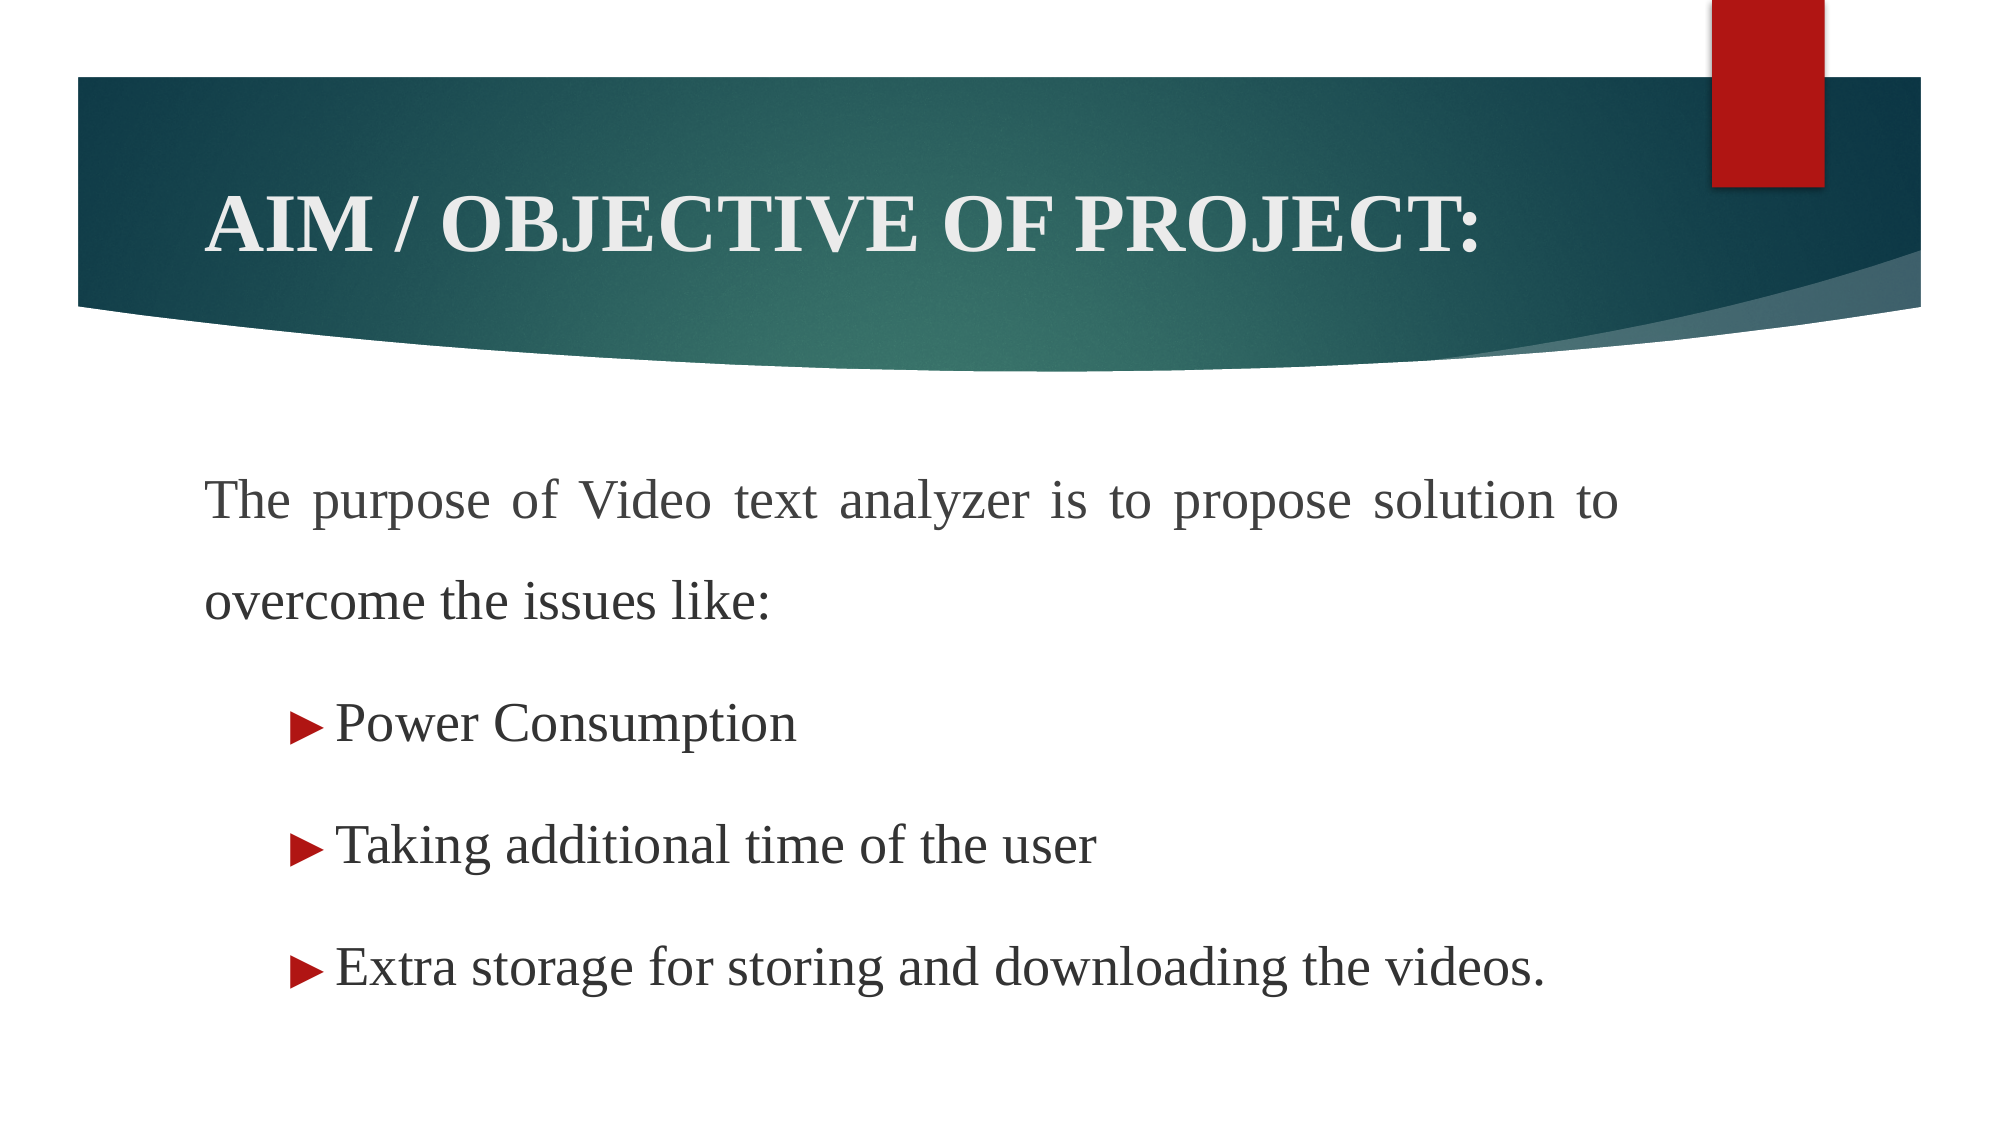

# AIM / OBJECTIVE OF PROJECT:

The purpose of Video text analyzer is to propose solution to overcome the issues like:
Power Consumption
Taking additional time of the user
Extra storage for storing and downloading the videos.